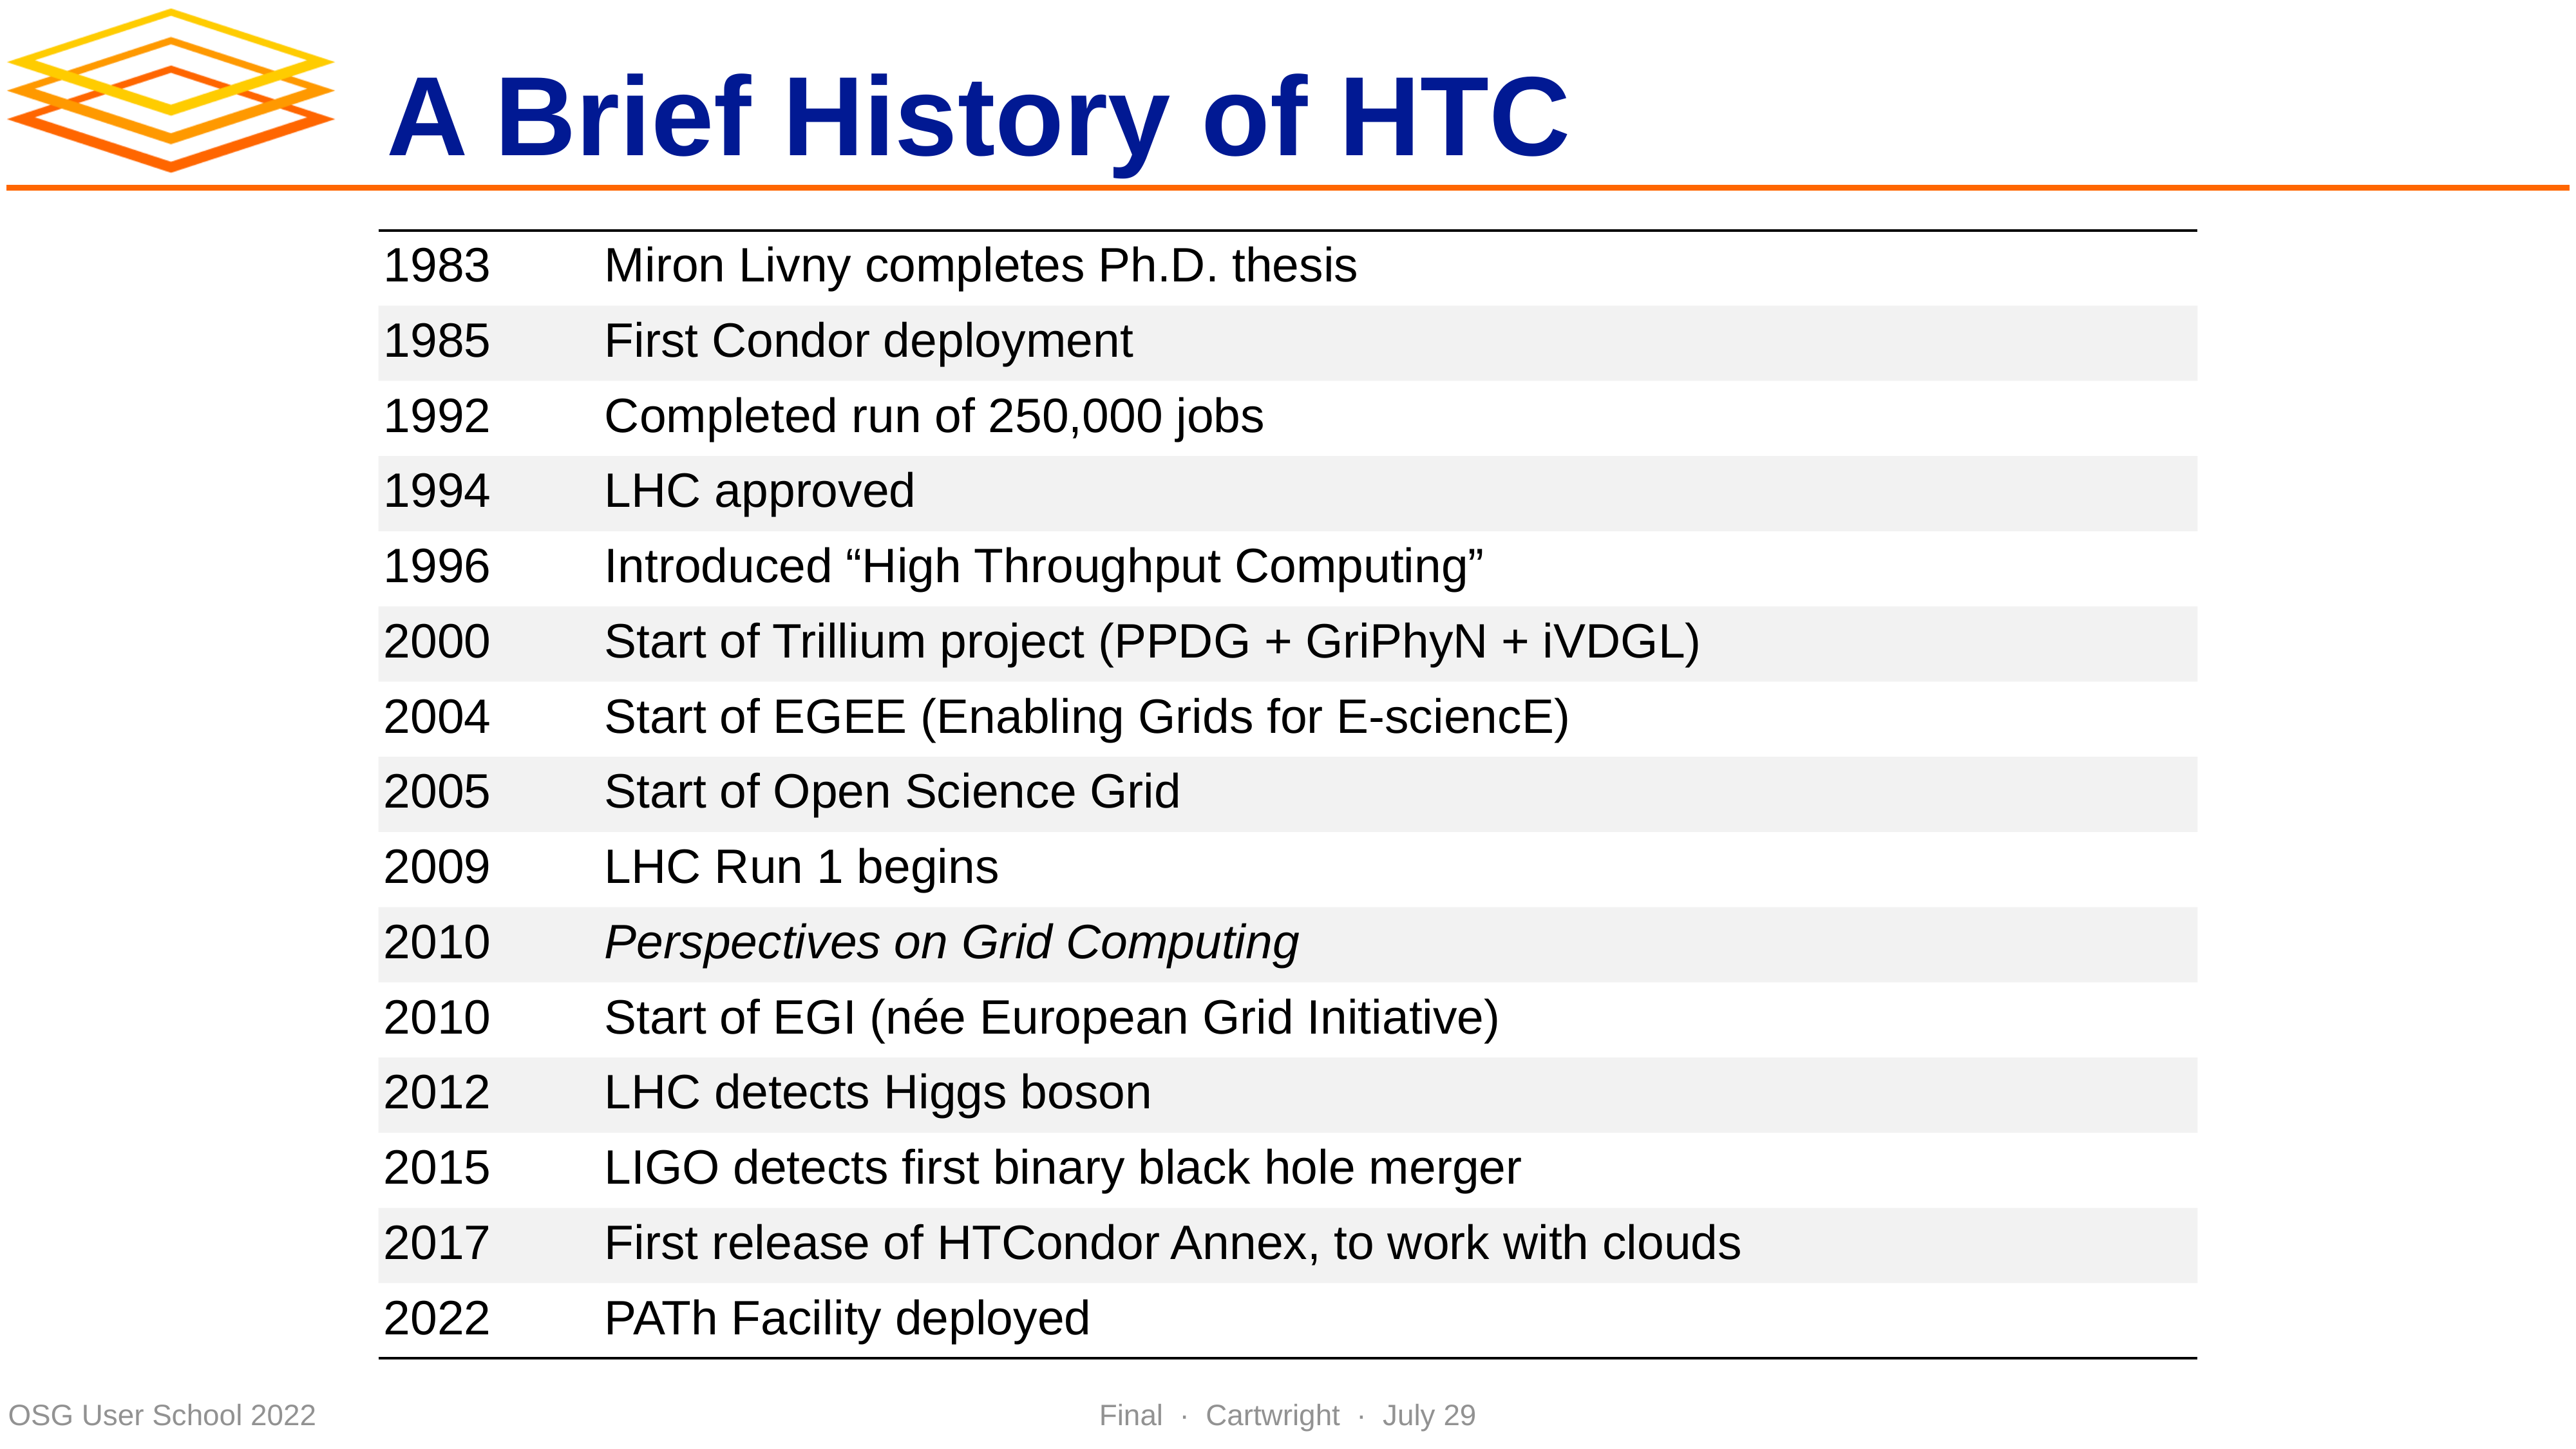

# A Brief History of HTC
| 1983 | Miron Livny completes Ph.D. thesis |
| --- | --- |
| 1985 | First Condor deployment |
| 1992 | Completed run of 250,000 jobs |
| 1994 | LHC approved |
| 1996 | Introduced “High Throughput Computing” |
| 2000 | Start of Trillium project (PPDG + GriPhyN + iVDGL) |
| 2004 | Start of EGEE (Enabling Grids for E-sciencE) |
| 2005 | Start of Open Science Grid |
| 2009 | LHC Run 1 begins |
| 2010 | Perspectives on Grid Computing |
| 2010 | Start of EGI (née European Grid Initiative) |
| 2012 | LHC detects Higgs boson |
| 2015 | LIGO detects first binary black hole merger |
| 2017 | First release of HTCondor Annex, to work with clouds |
| 2022 | PATh Facility deployed |
7